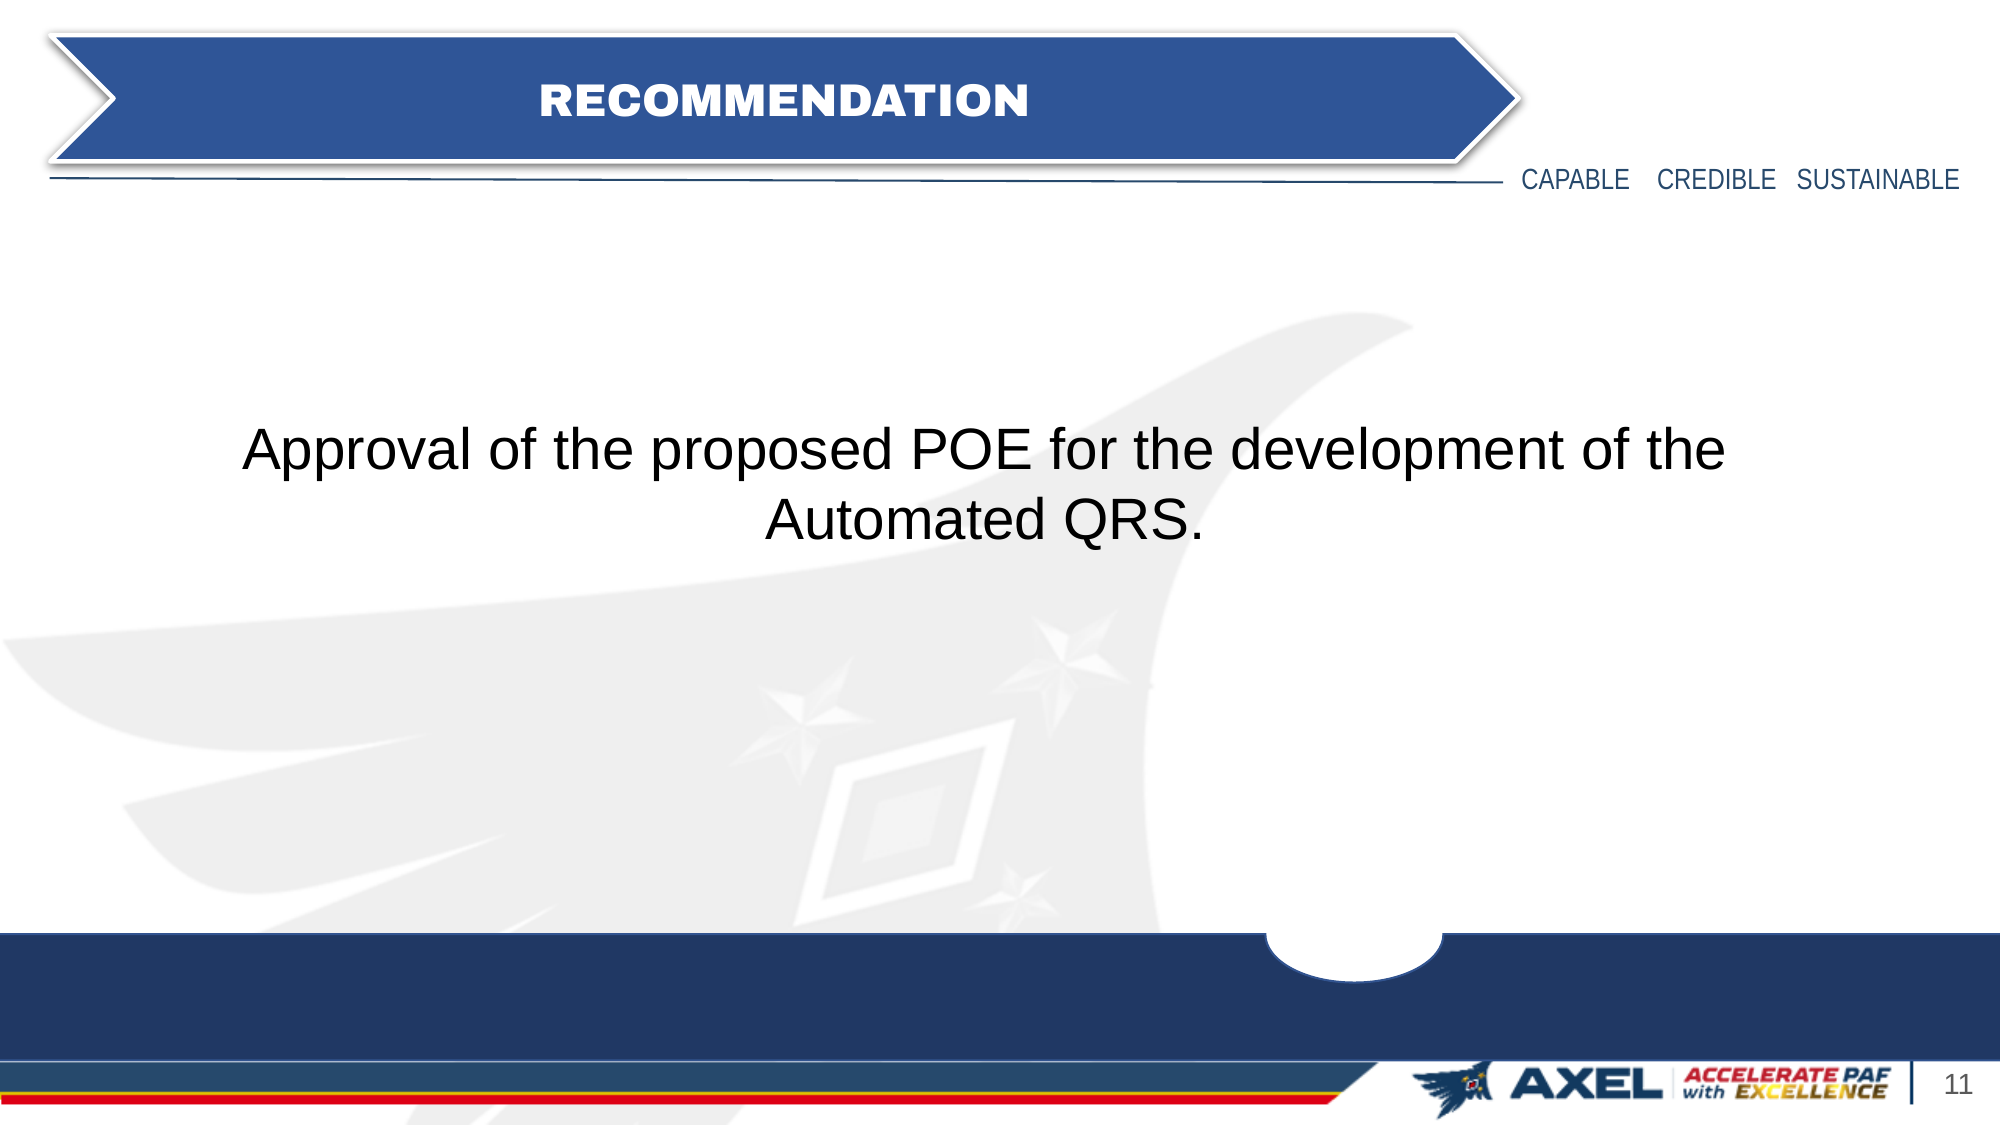

RECOMMENDATION
Approval of the proposed POE for the development of the Automated QRS.